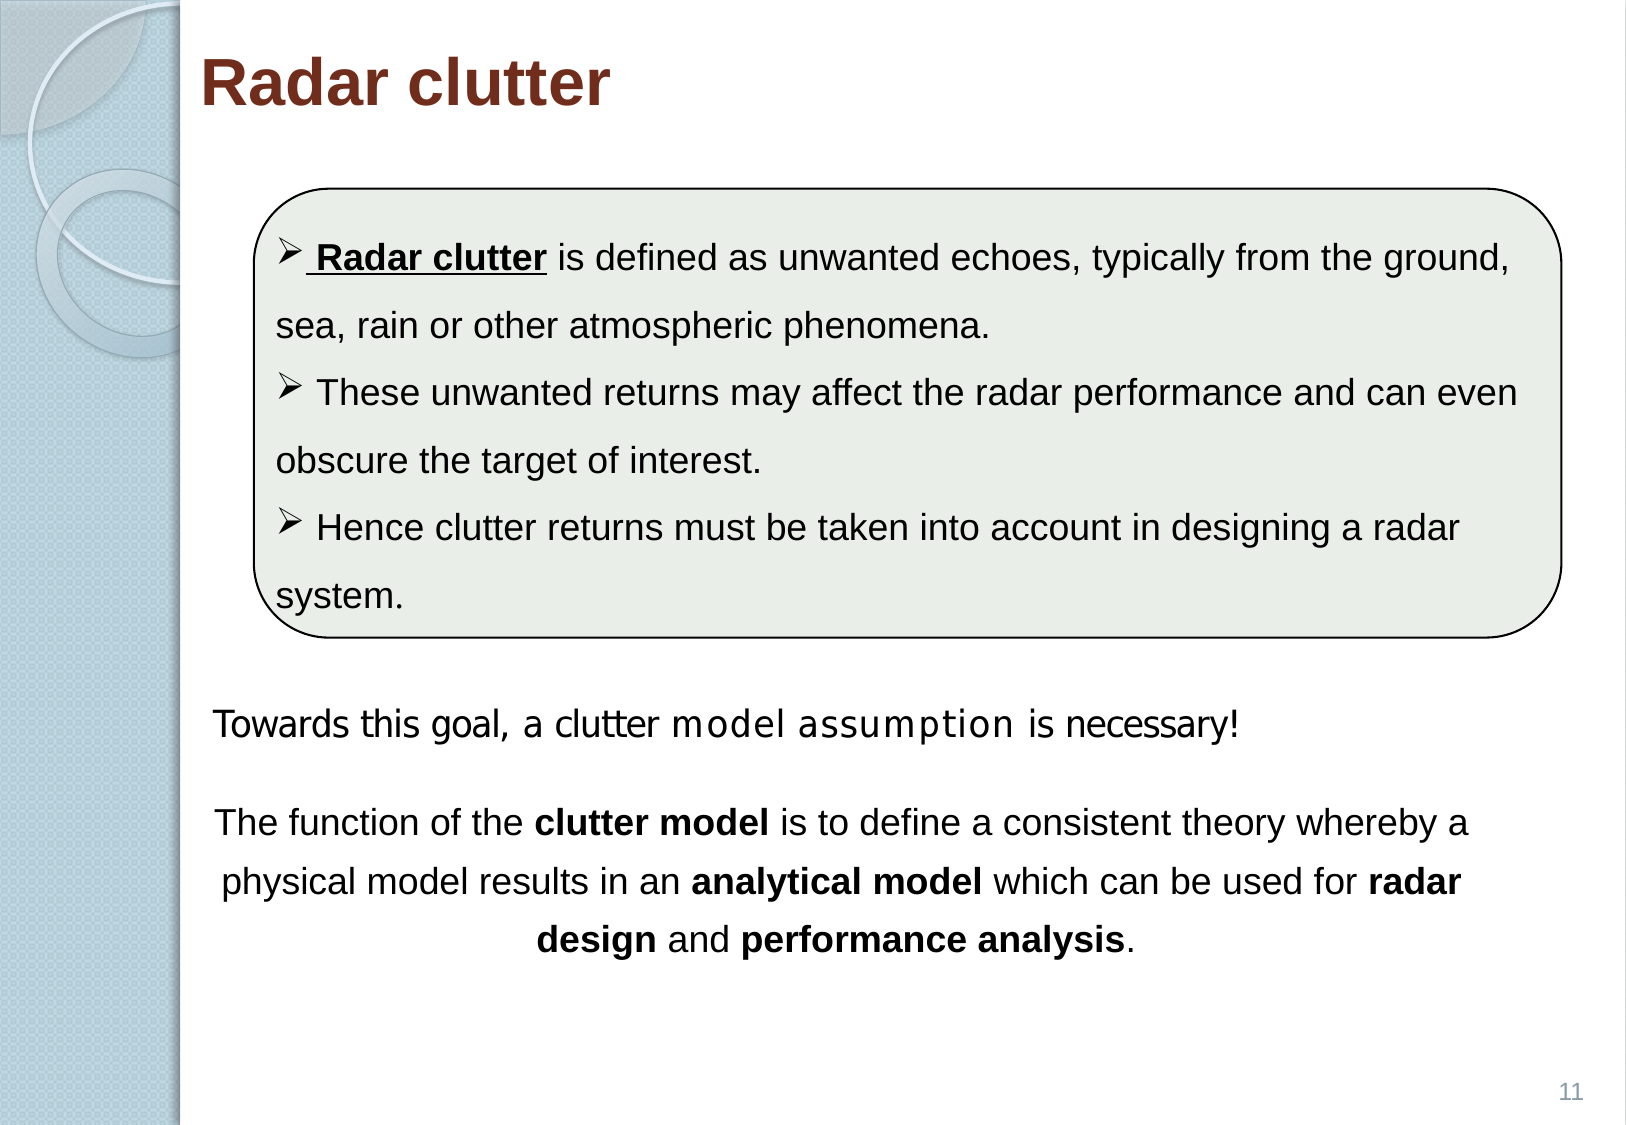

# Radar clutter
 Radar clutter is defined as unwanted echoes, typically from the ground, sea, rain or other atmospheric phenomena.
 These unwanted returns may affect the radar performance and can even obscure the target of interest.
 Hence clutter returns must be taken into account in designing a radar system.
Towards this goal, a clutter model assumption is necessary!
The function of the clutter model is to define a consistent theory whereby a physical model results in an analytical model which can be used for radar design and performance analysis.
11